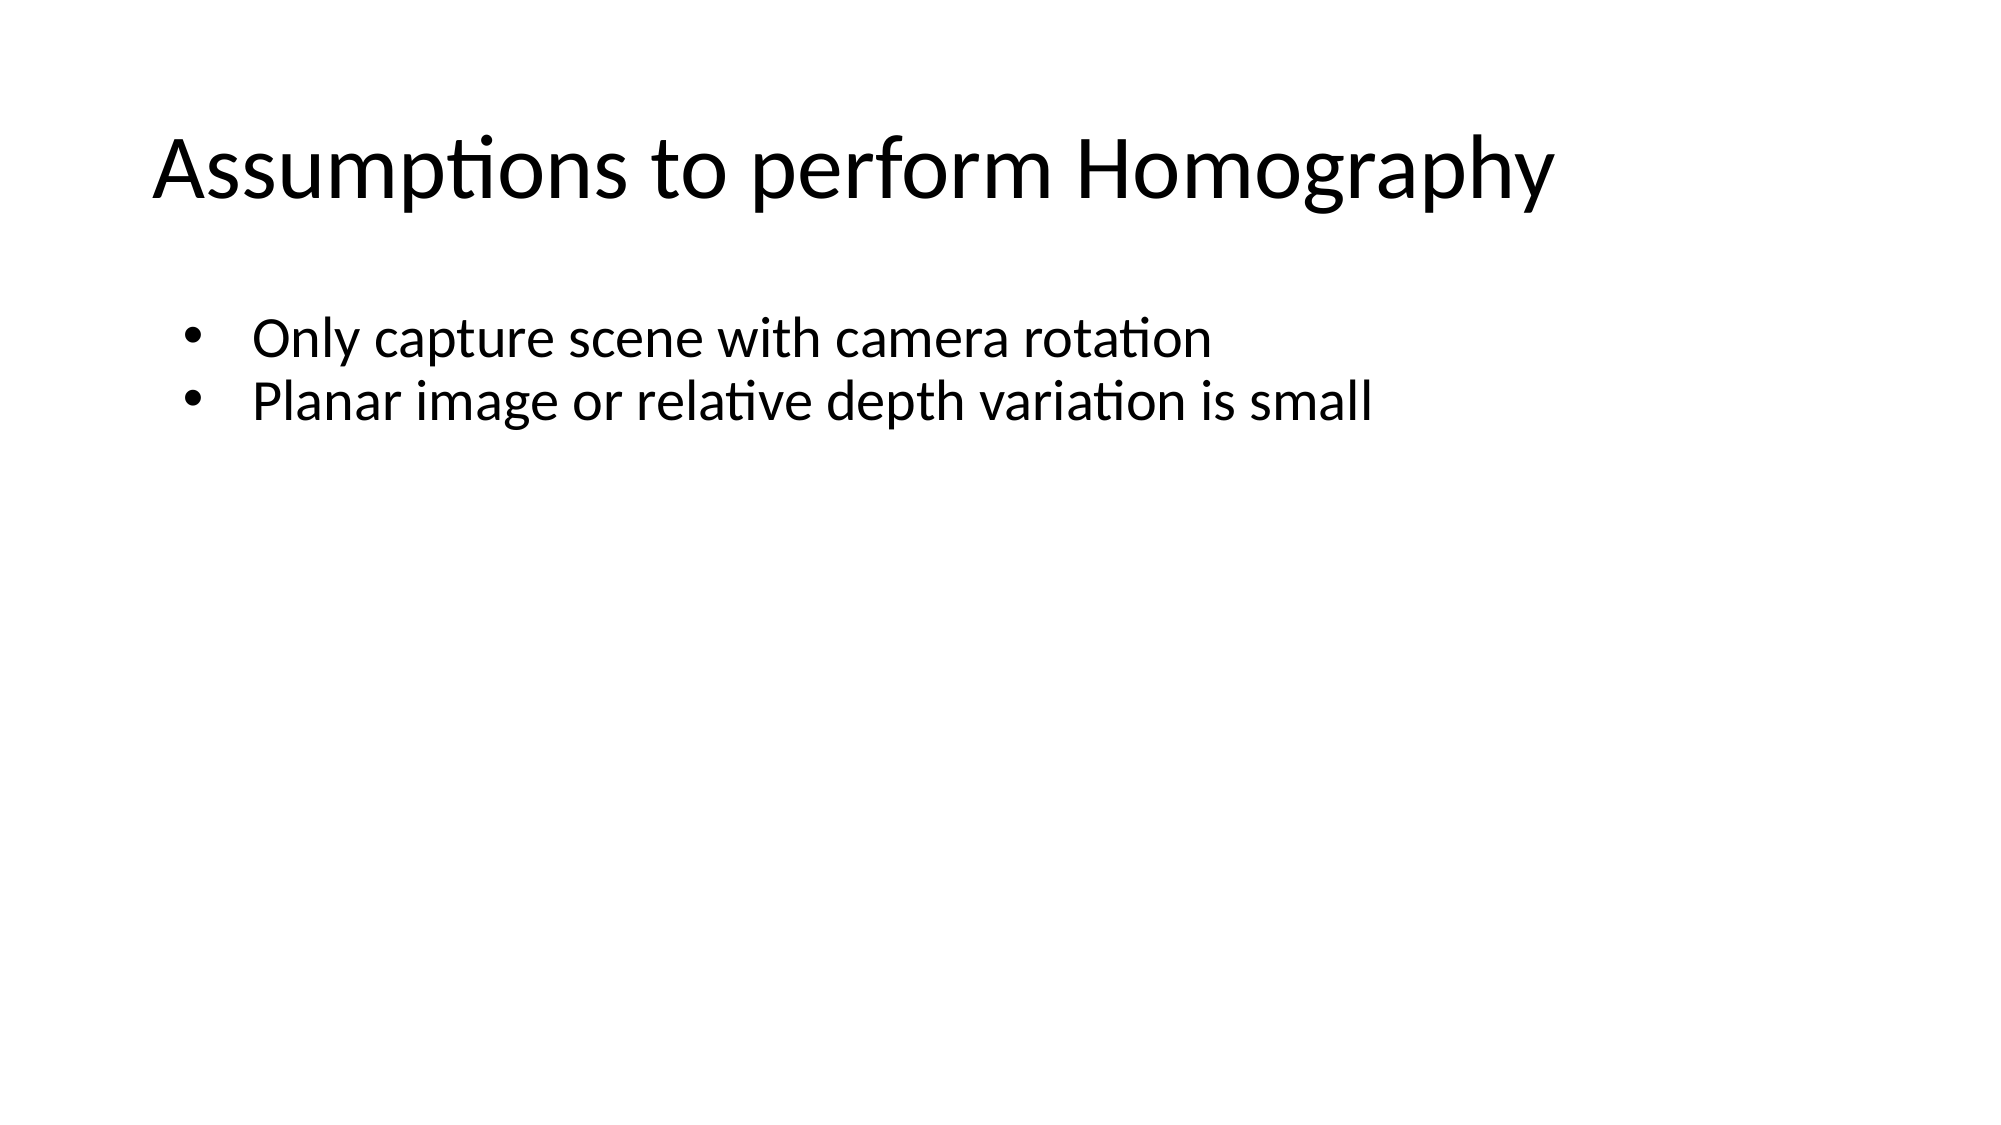

# Assumptions to perform Homography
Only capture scene with camera rotation
Planar image or relative depth variation is small